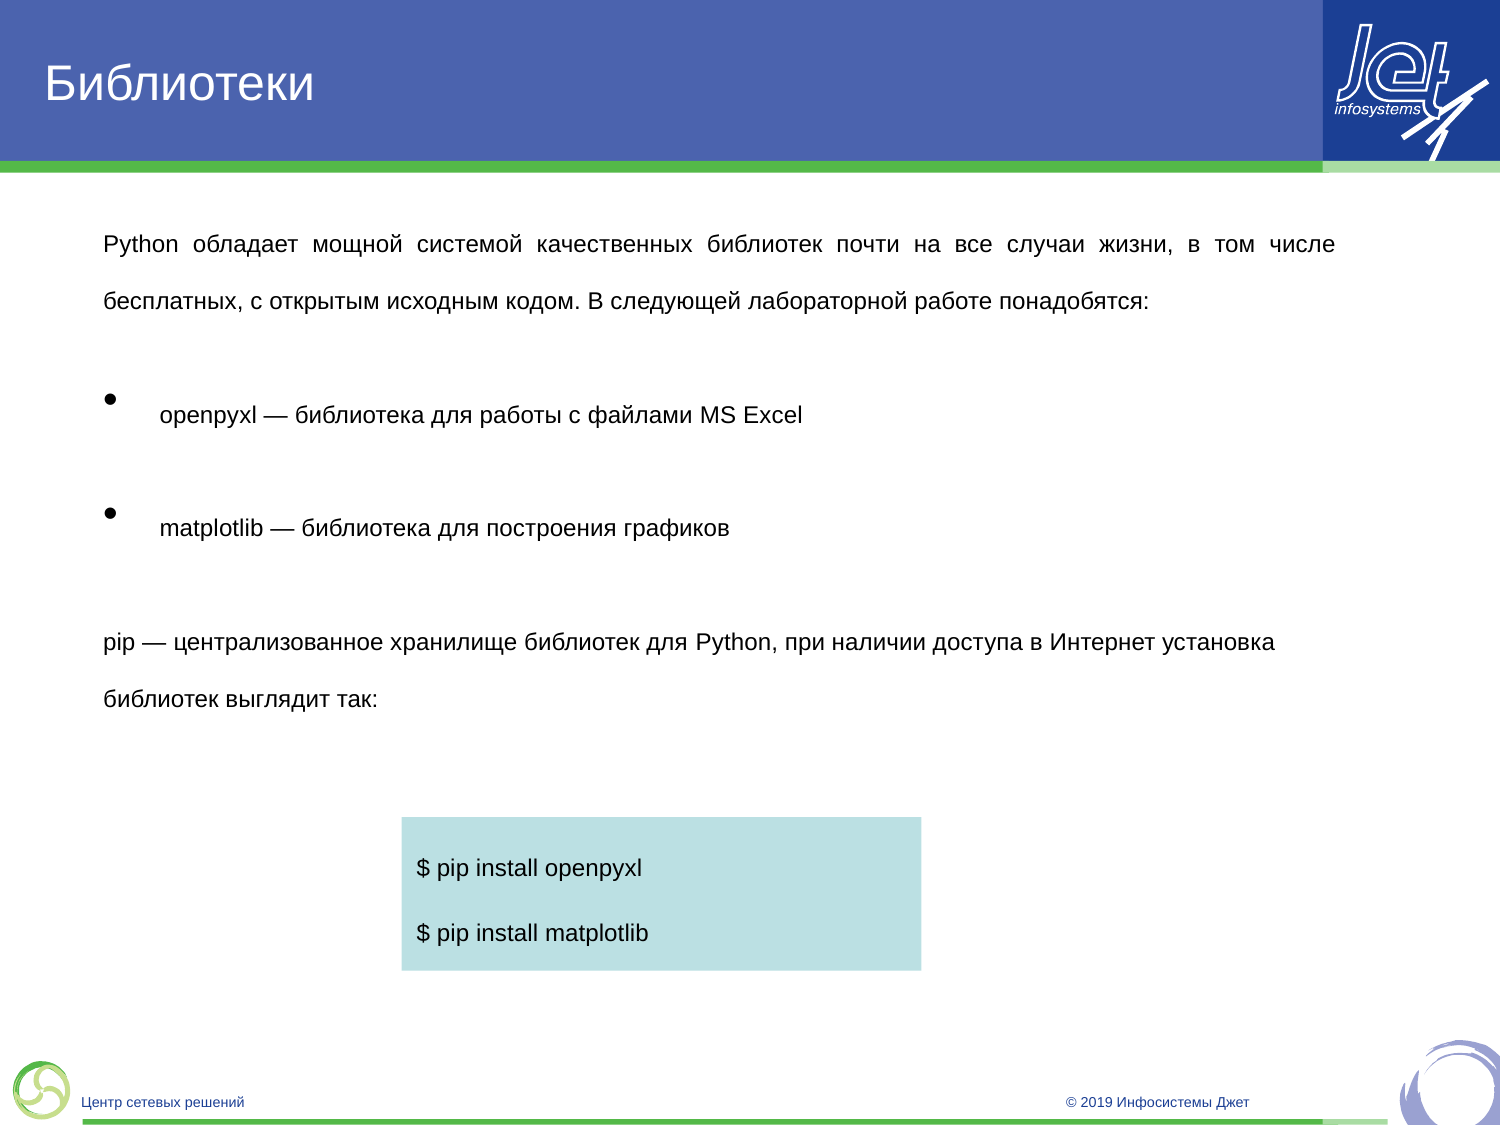

# Библиотеки
Python обладает мощной системой качественных библиотек почти на все случаи жизни, в том числе бесплатных, с открытым исходным кодом. В следующей лабораторной работе понадобятся:

openpyxl — библиотека для работы с файлами MS Excel

matplotlib — библиотека для построения графиков

pip — централизованное хранилище библиотек для Python, при наличии доступа в Интернет установка библиотек выглядит так:

$ pip install openpyxl
$ pip install matplotlib